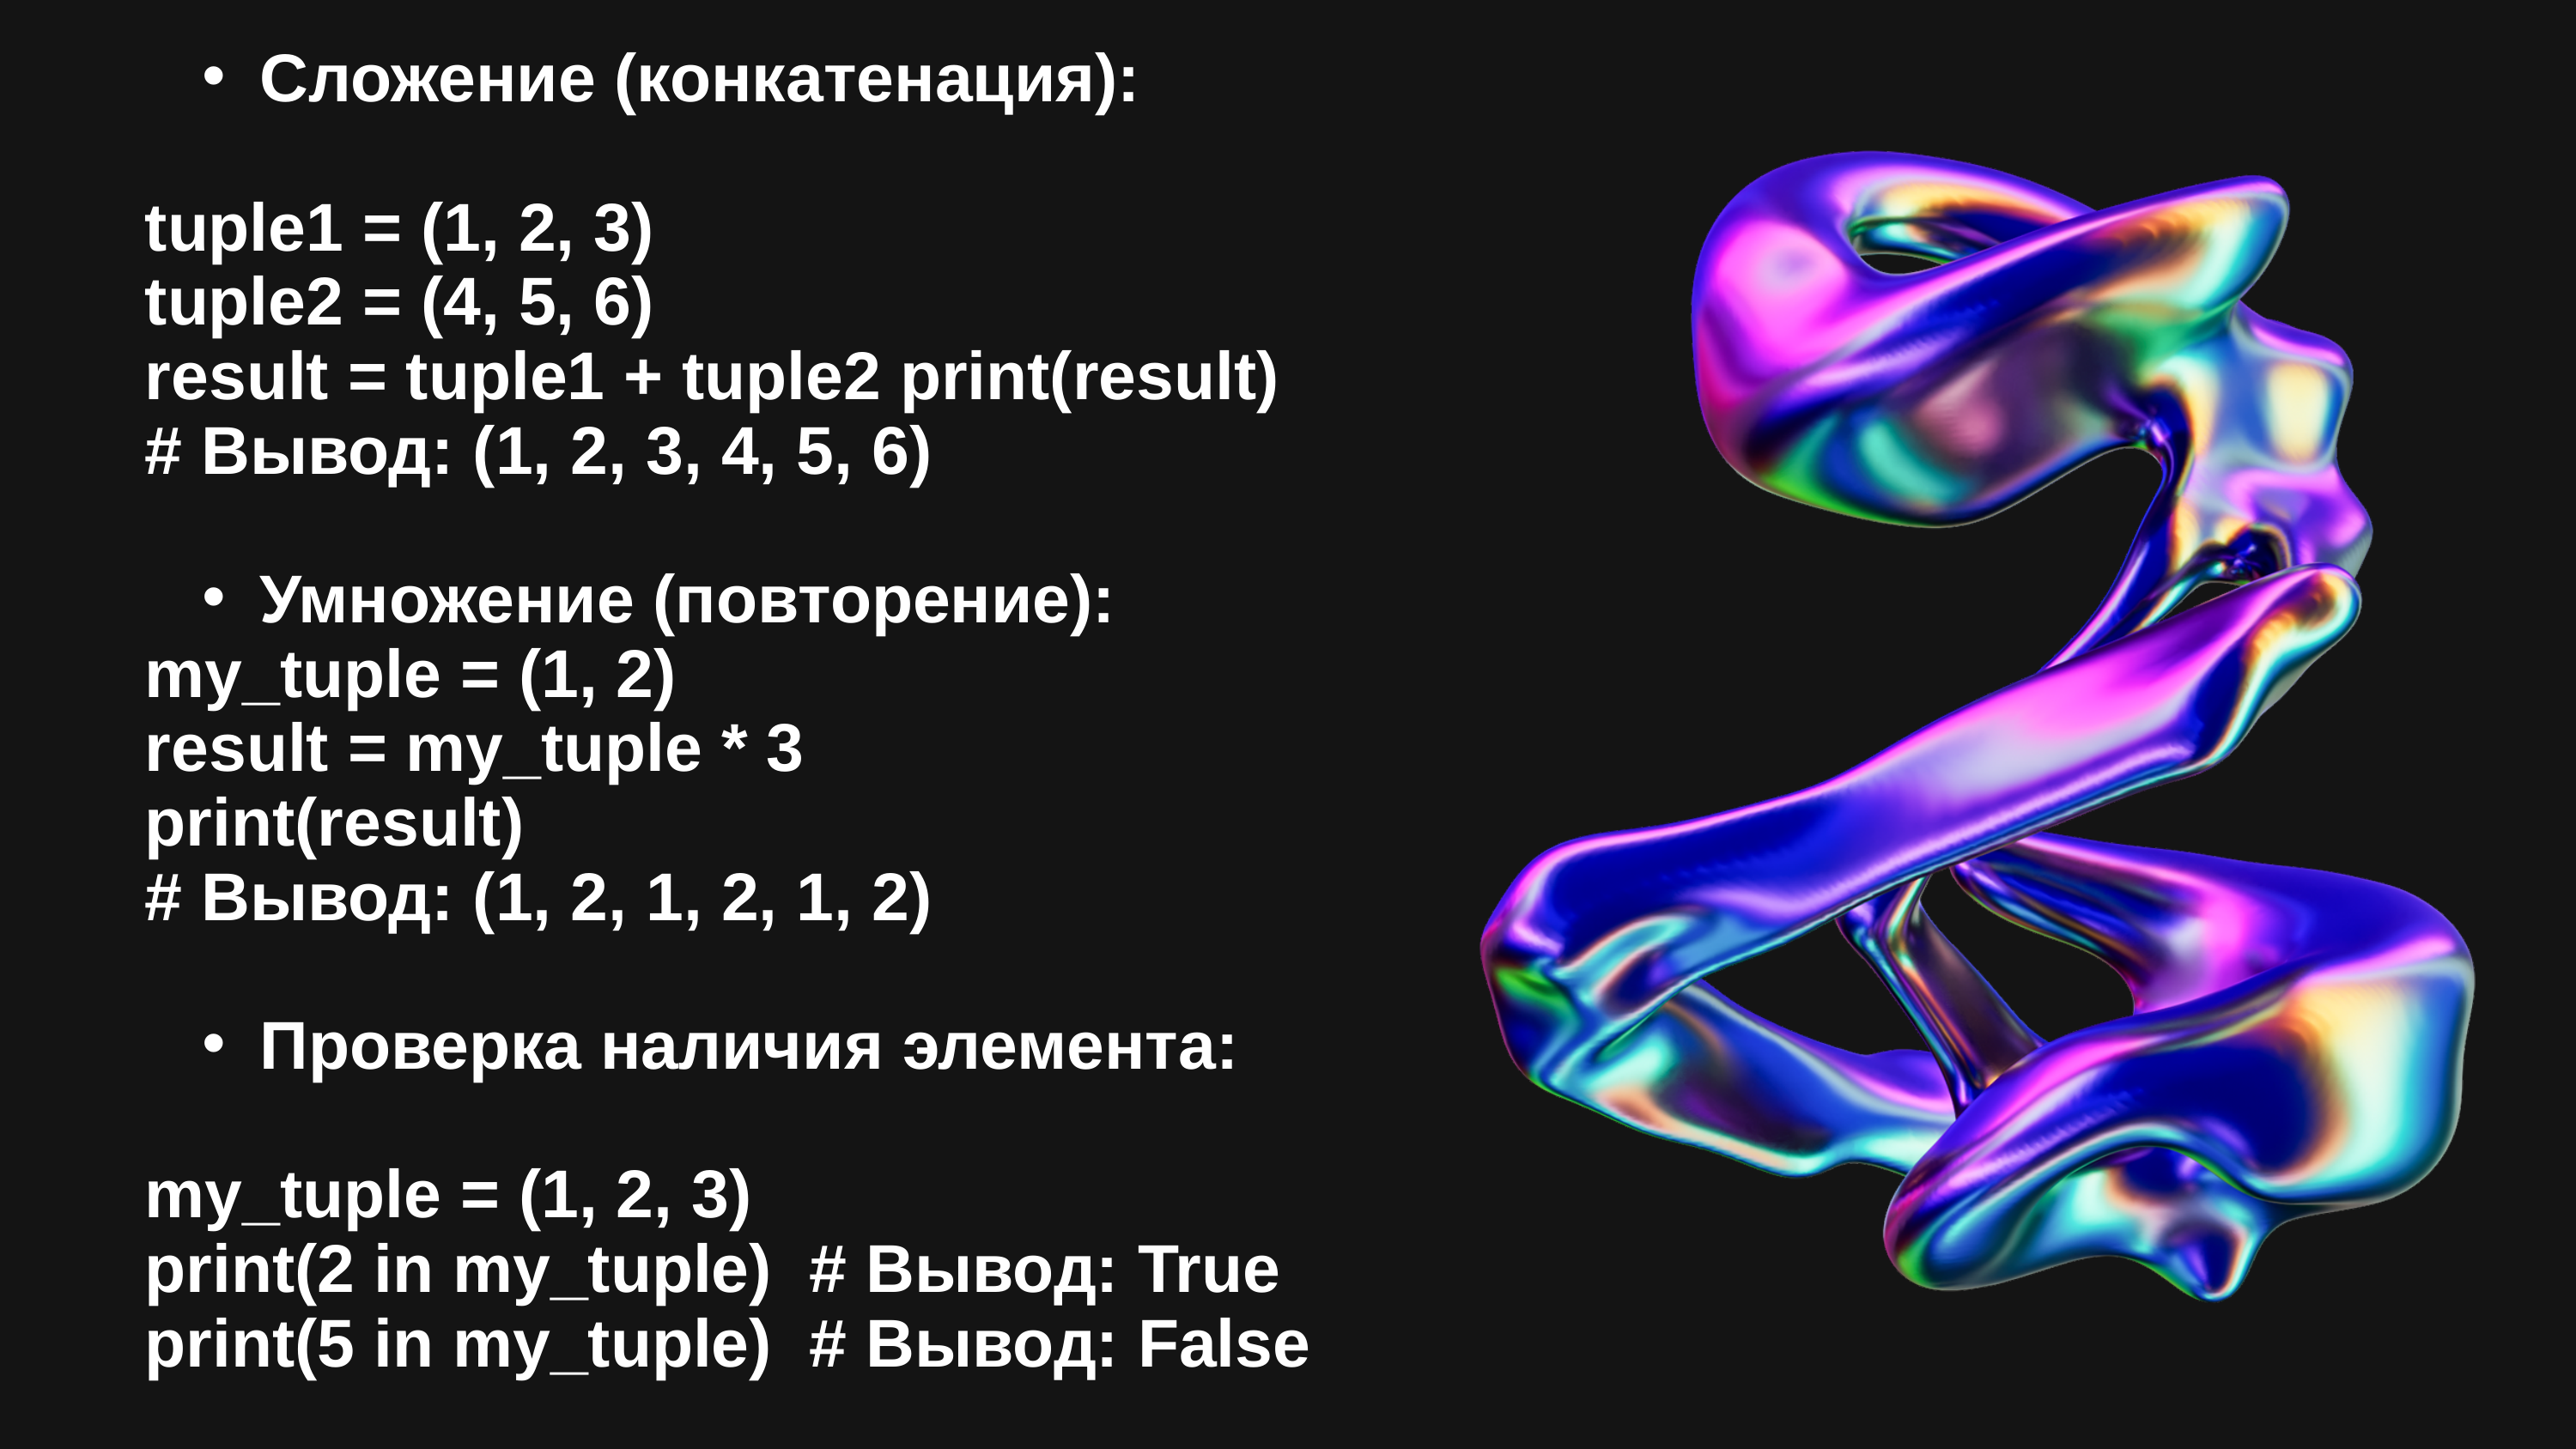

Сложение (конкатенация):

tuple1 = (1, 2, 3)
tuple2 = (4, 5, 6)
result = tuple1 + tuple2 print(result)
# Вывод: (1, 2, 3, 4, 5, 6)

Умножение (повторение):
my_tuple = (1, 2)
result = my_tuple * 3
print(result)
# Вывод: (1, 2, 1, 2, 1, 2)

Проверка наличия элемента:

my_tuple = (1, 2, 3)
print(2 in my_tuple)  # Вывод: True
print(5 in my_tuple)  # Вывод: False